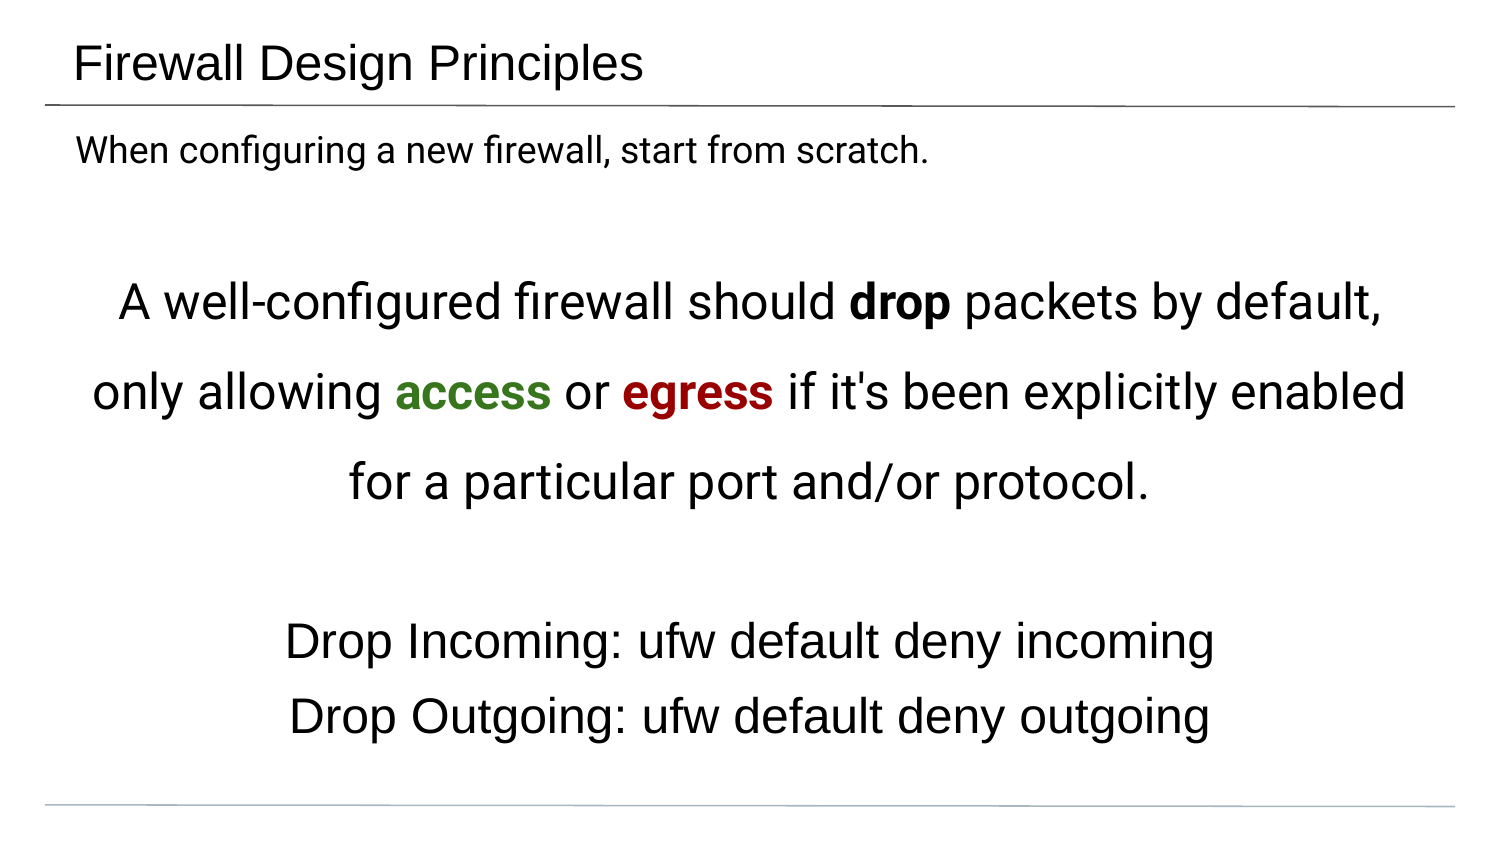

# Firewall Design Principles
When configuring a new firewall, start from scratch.
A well-configured firewall should drop packets by default, only allowing access or egress if it's been explicitly enabled for a particular port and/or protocol.

Drop Incoming: ufw default deny incoming
Drop Outgoing: ufw default deny outgoing